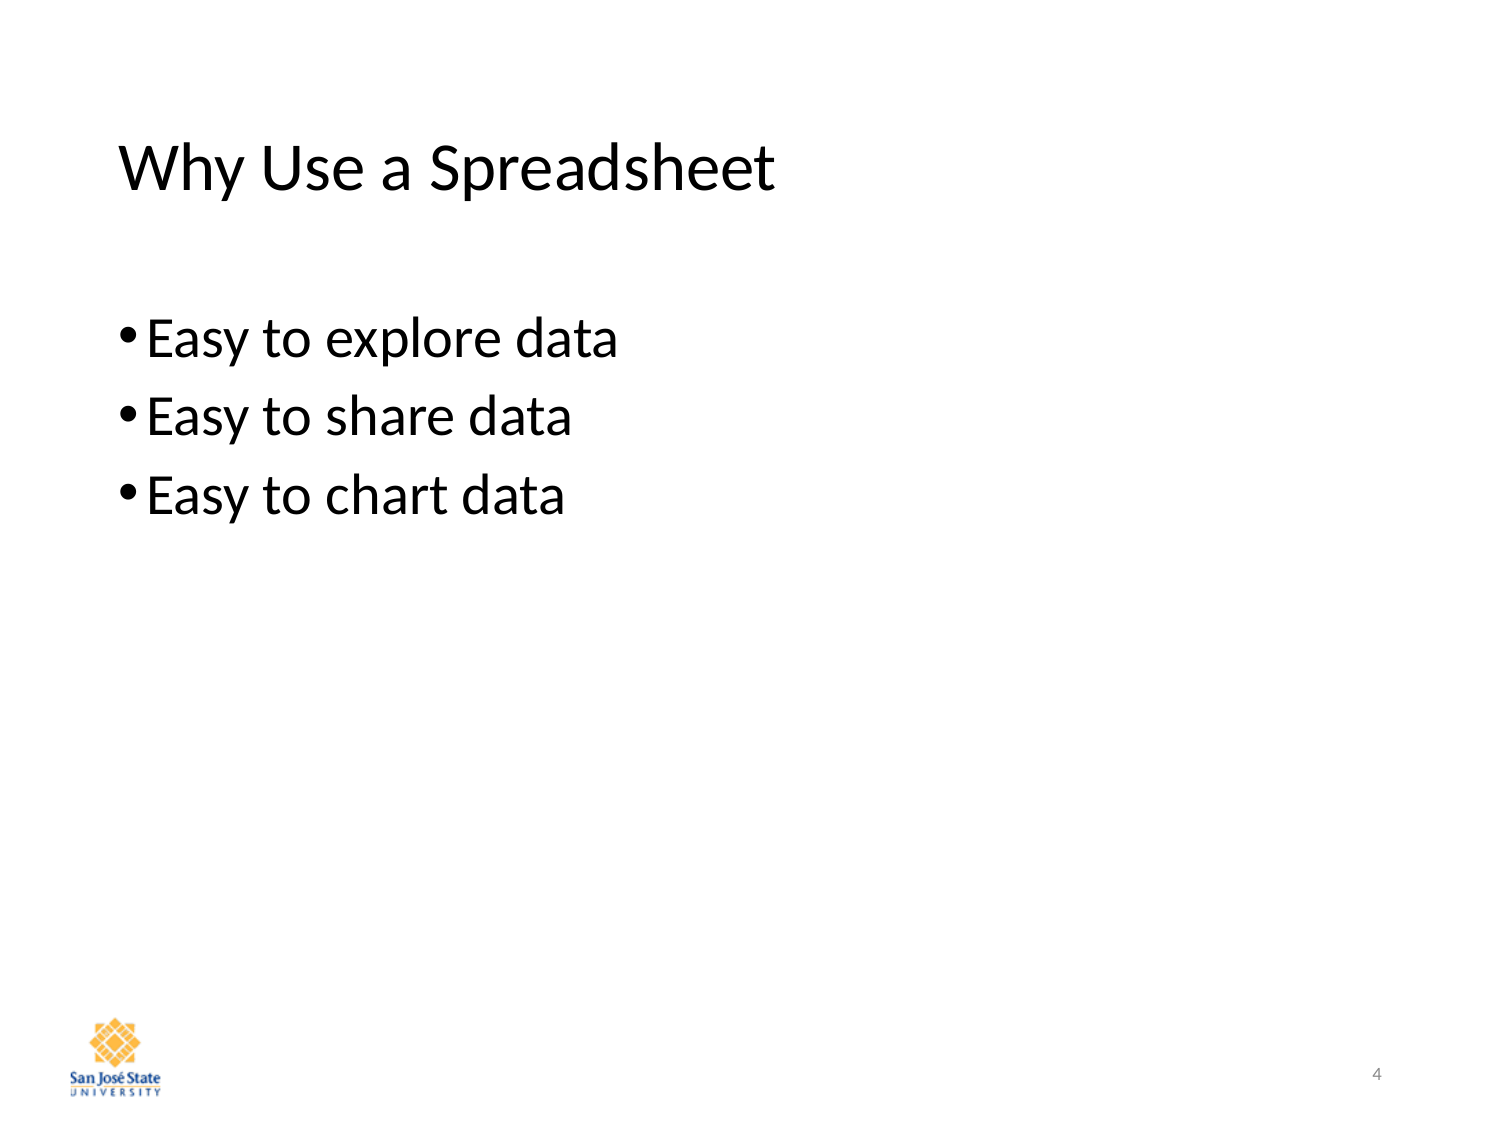

# Why Use a Spreadsheet
Easy to explore data
Easy to share data
Easy to chart data
4